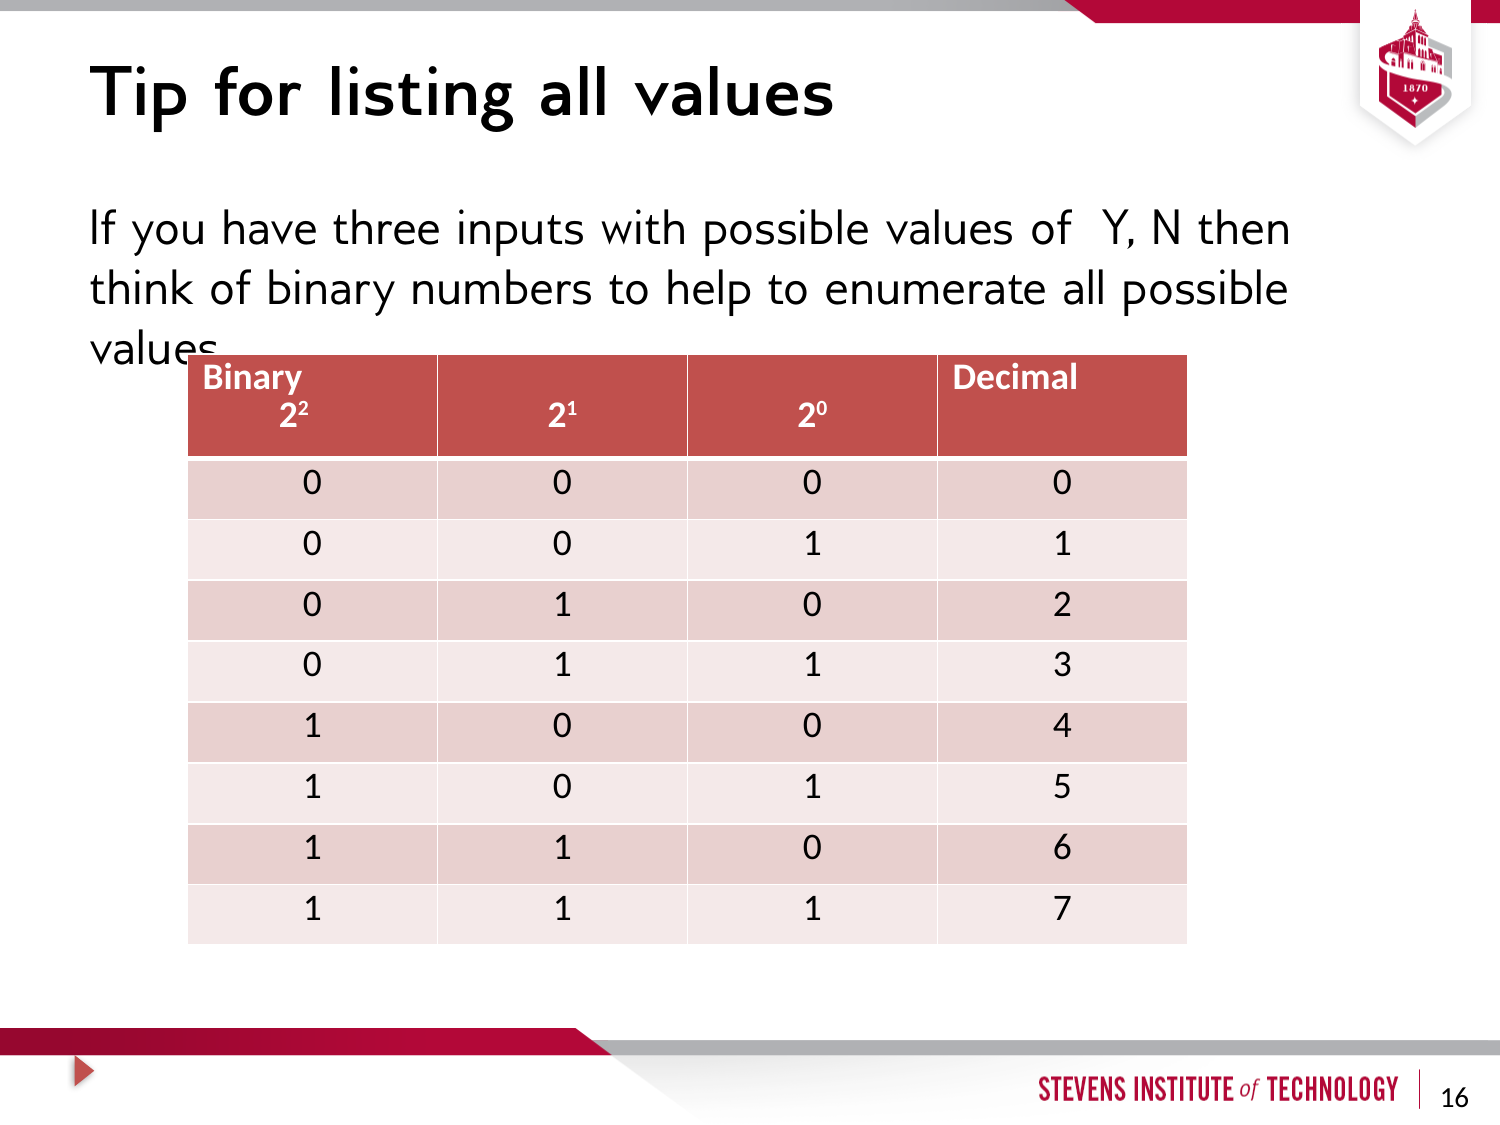

# Tip for listing all values
If you have three inputs with possible values of  Y, N then think of binary numbers to help to enumerate all possible values
| Binary 22 | 21 | 20 | Decimal |
| --- | --- | --- | --- |
| 0 | 0 | 0 | 0 |
| 0 | 0 | 1 | 1 |
| 0 | 1 | 0 | 2 |
| 0 | 1 | 1 | 3 |
| 1 | 0 | 0 | 4 |
| 1 | 0 | 1 | 5 |
| 1 | 1 | 0 | 6 |
| 1 | 1 | 1 | 7 |
16